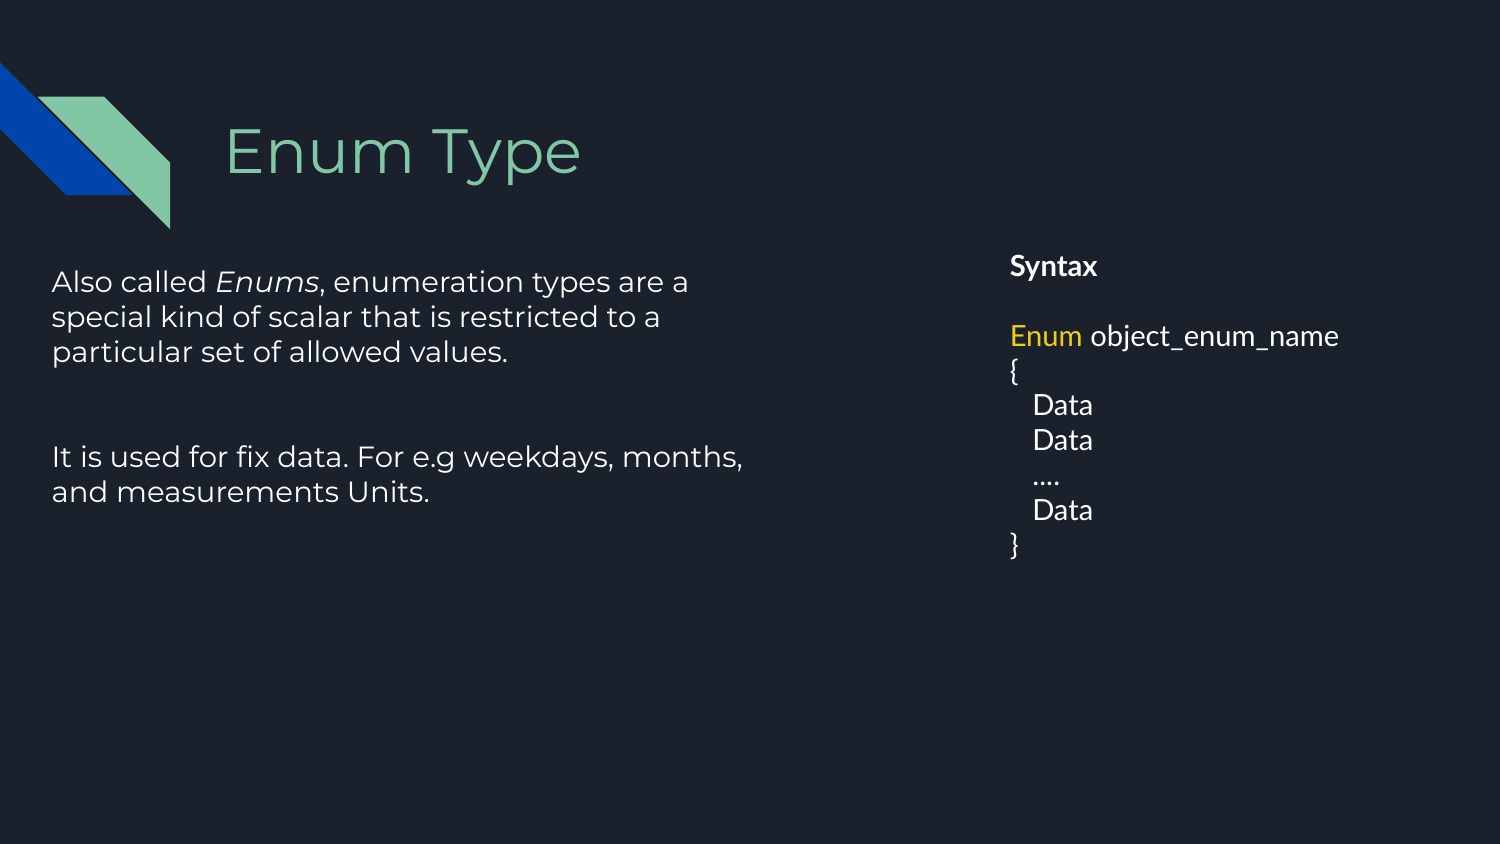

Enum Type

Syntax

Enum object_enum_name
{
   Data
   Data
   ....
   Data
}

# Also called Enums, enumeration types are a special kind of scalar that is restricted to a particular set of allowed values.

It is used for fix data. For e.g weekdays, months, and measurements Units.